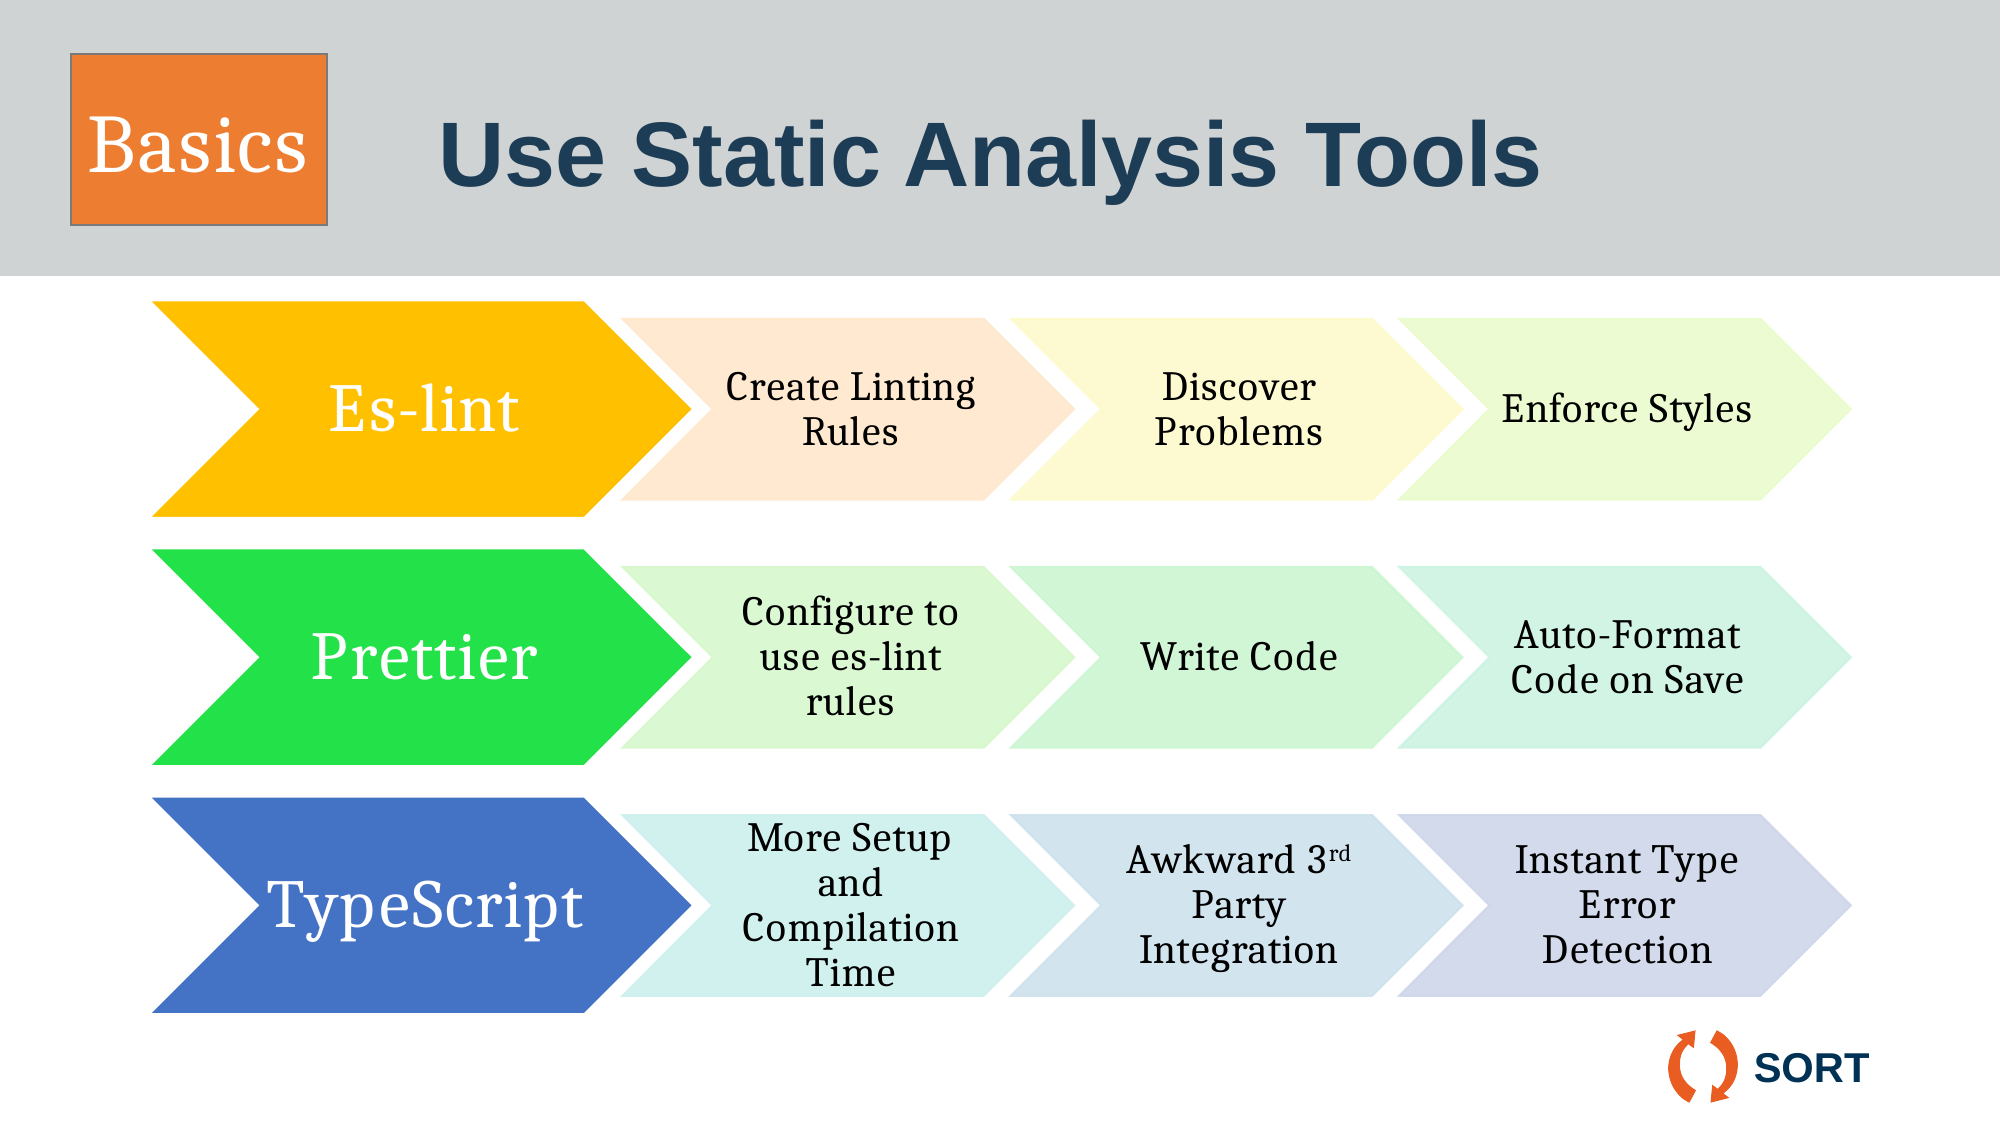

# Use Static Analysis Tools
Basics
Es-lint
Create Linting Rules
Discover Problems
Enforce Styles
Prettier
Configure to use es-lint rules
Write Code
Auto-Format Code on Save
TypeScript
More Setup and Compilation Time
Awkward 3rd Party Integration
Instant Type Error Detection